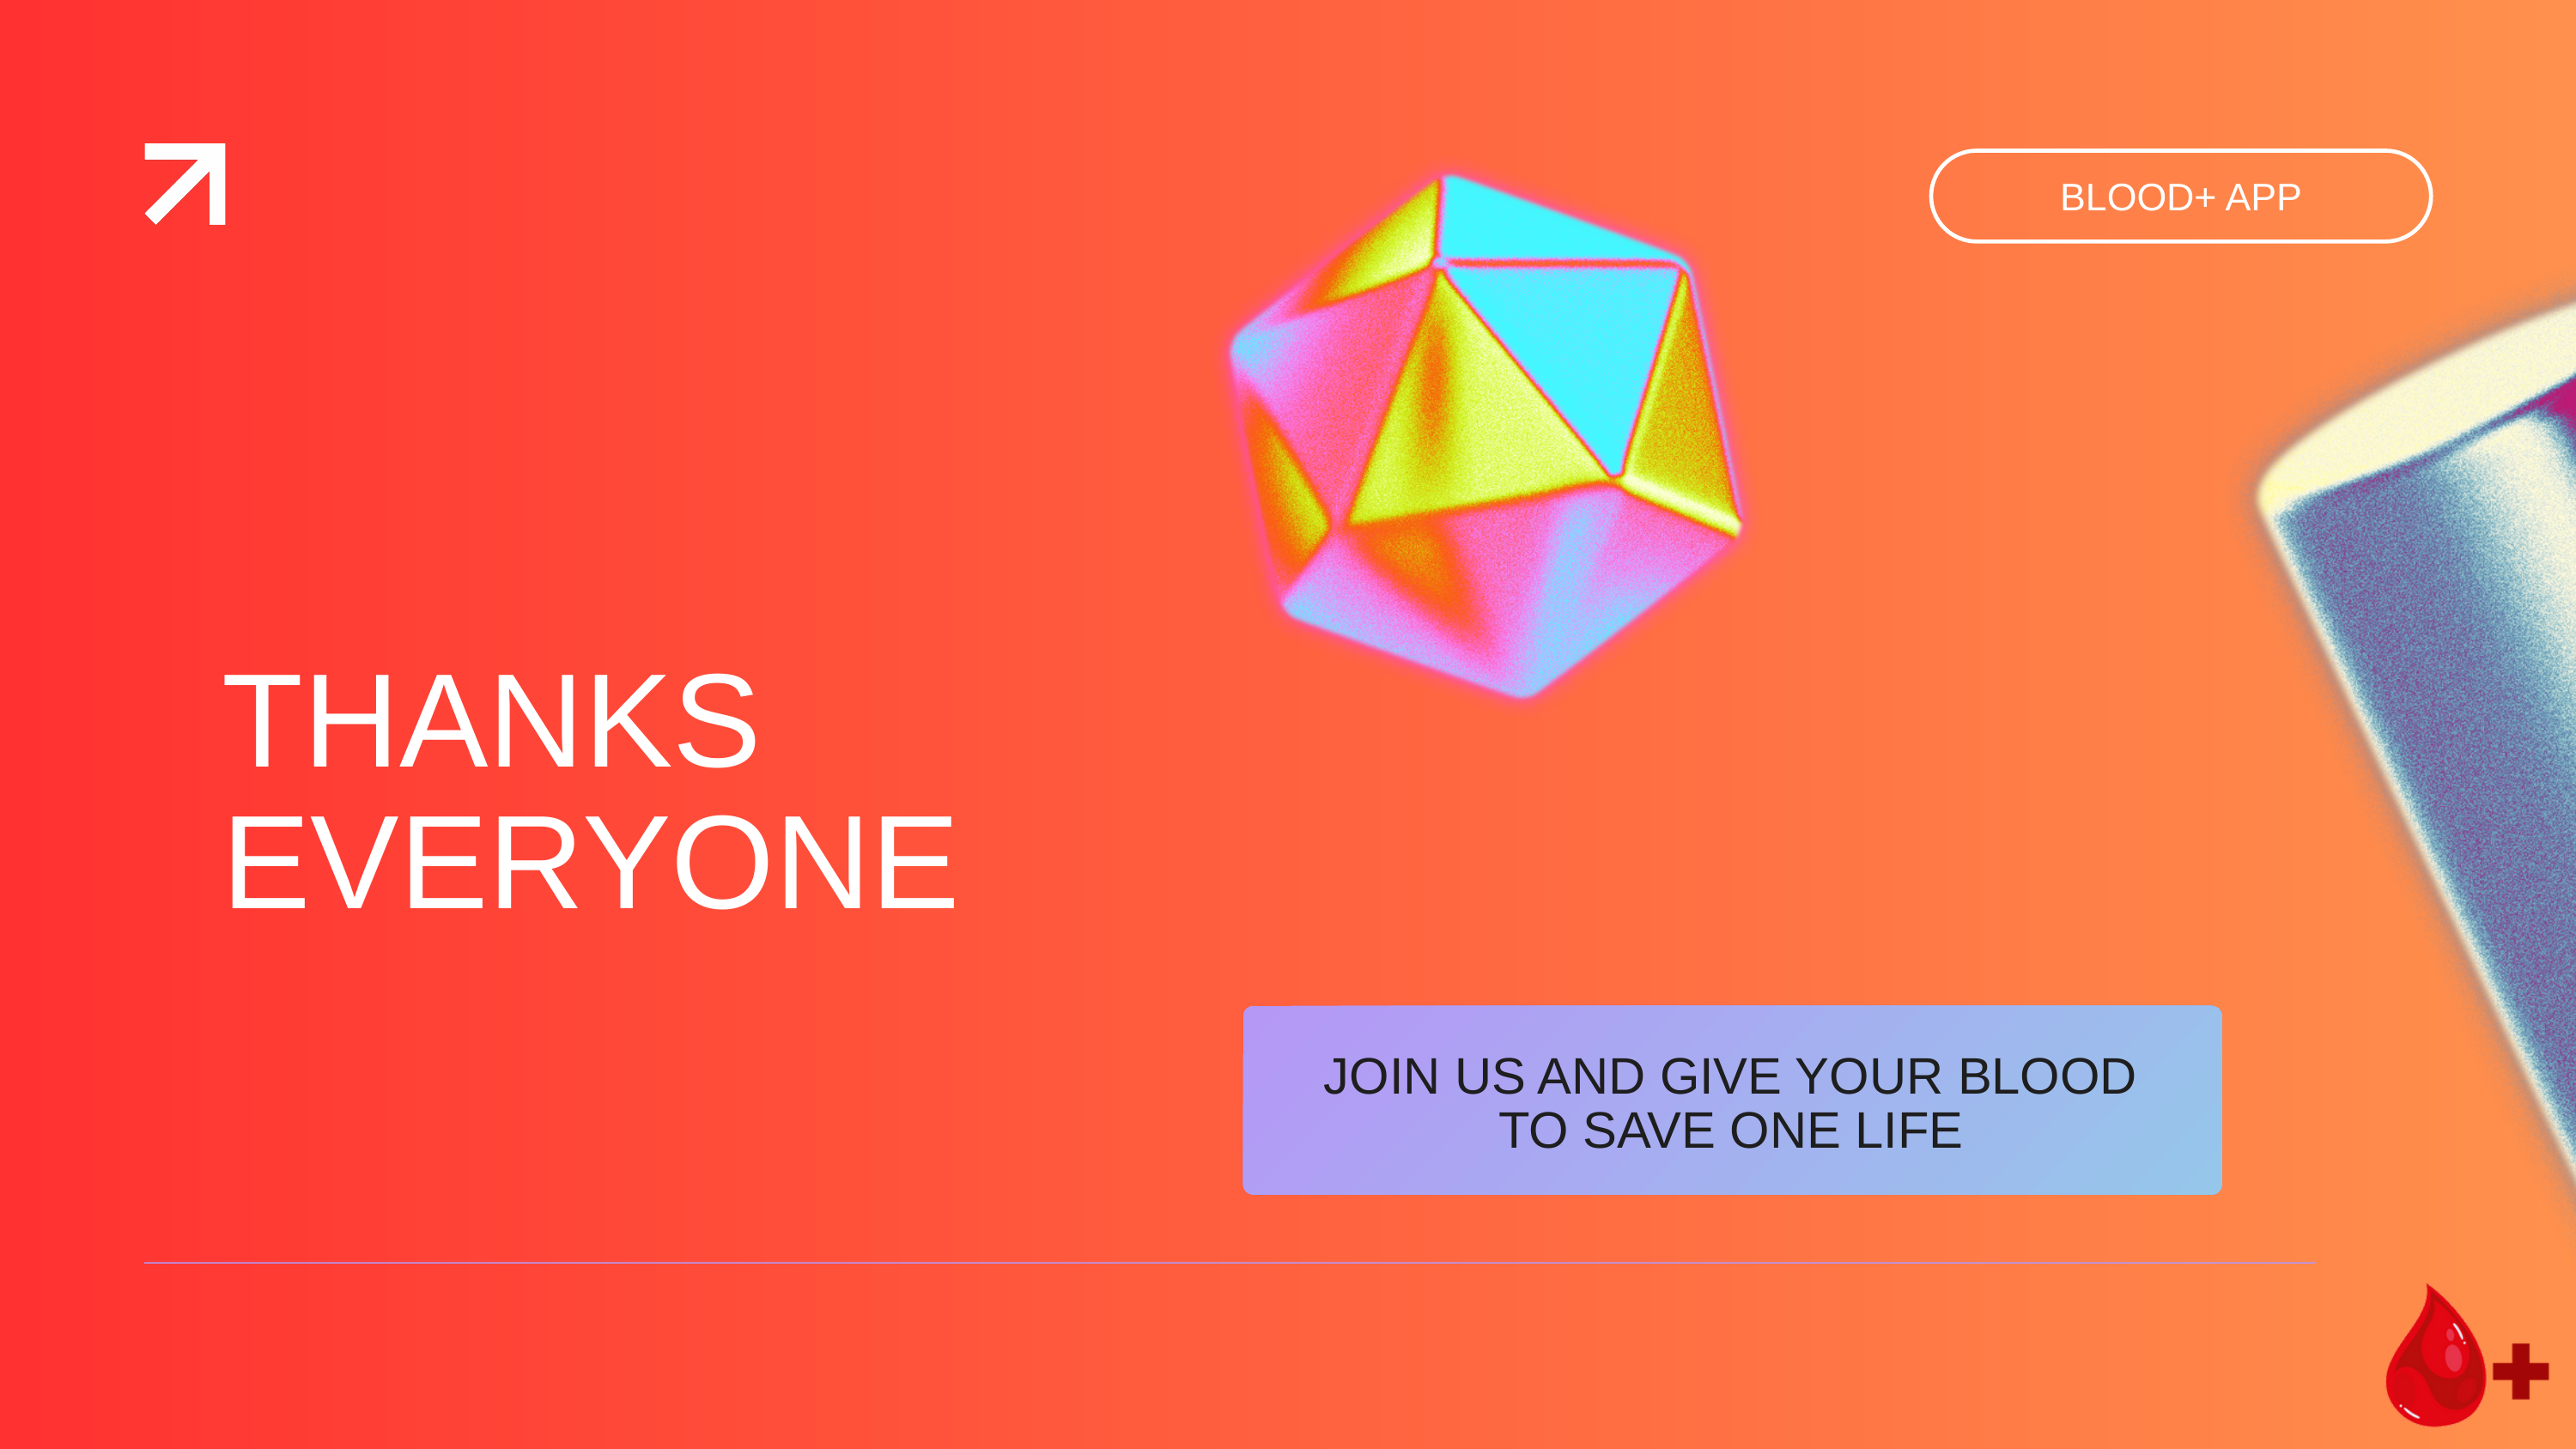

BLOOD+ APP

THANKS EVERYONE

JOIN US AND GIVE YOUR BLOOD TO SAVE ONE LIFE